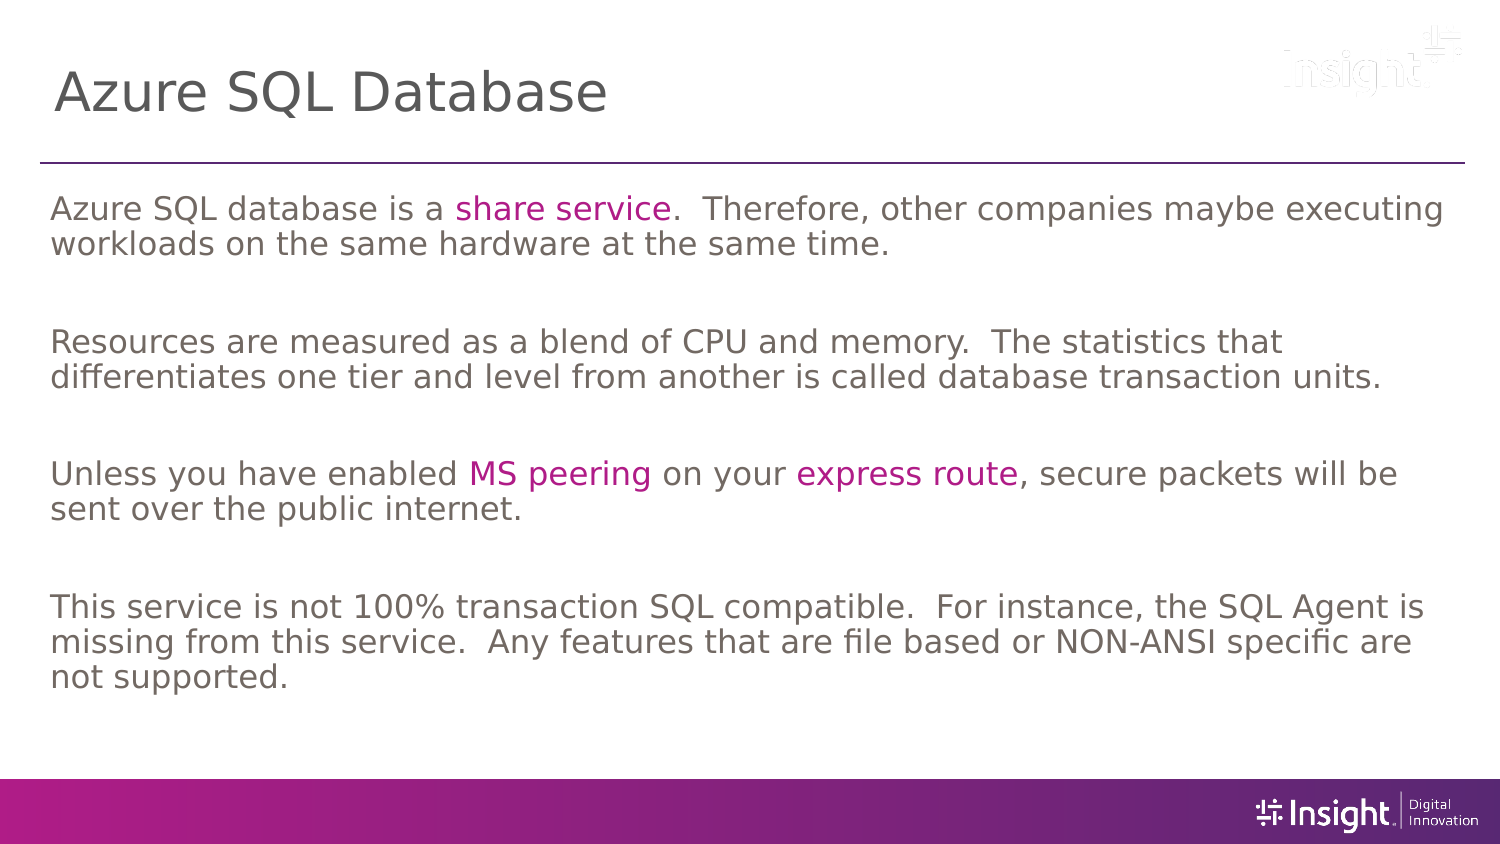

# Azure SQL Database
Azure SQL database is a share service.  Therefore, other companies maybe executing workloads on the same hardware at the same time.

Resources are measured as a blend of CPU and memory.  The statistics that differentiates one tier and level from another is called database transaction units.

Unless you have enabled MS peering on your express route, secure packets will be sent over the public internet.

This service is not 100% transaction SQL compatible.  For instance, the SQL Agent is missing from this service.  Any features that are file based or NON-ANSI specific are not supported.